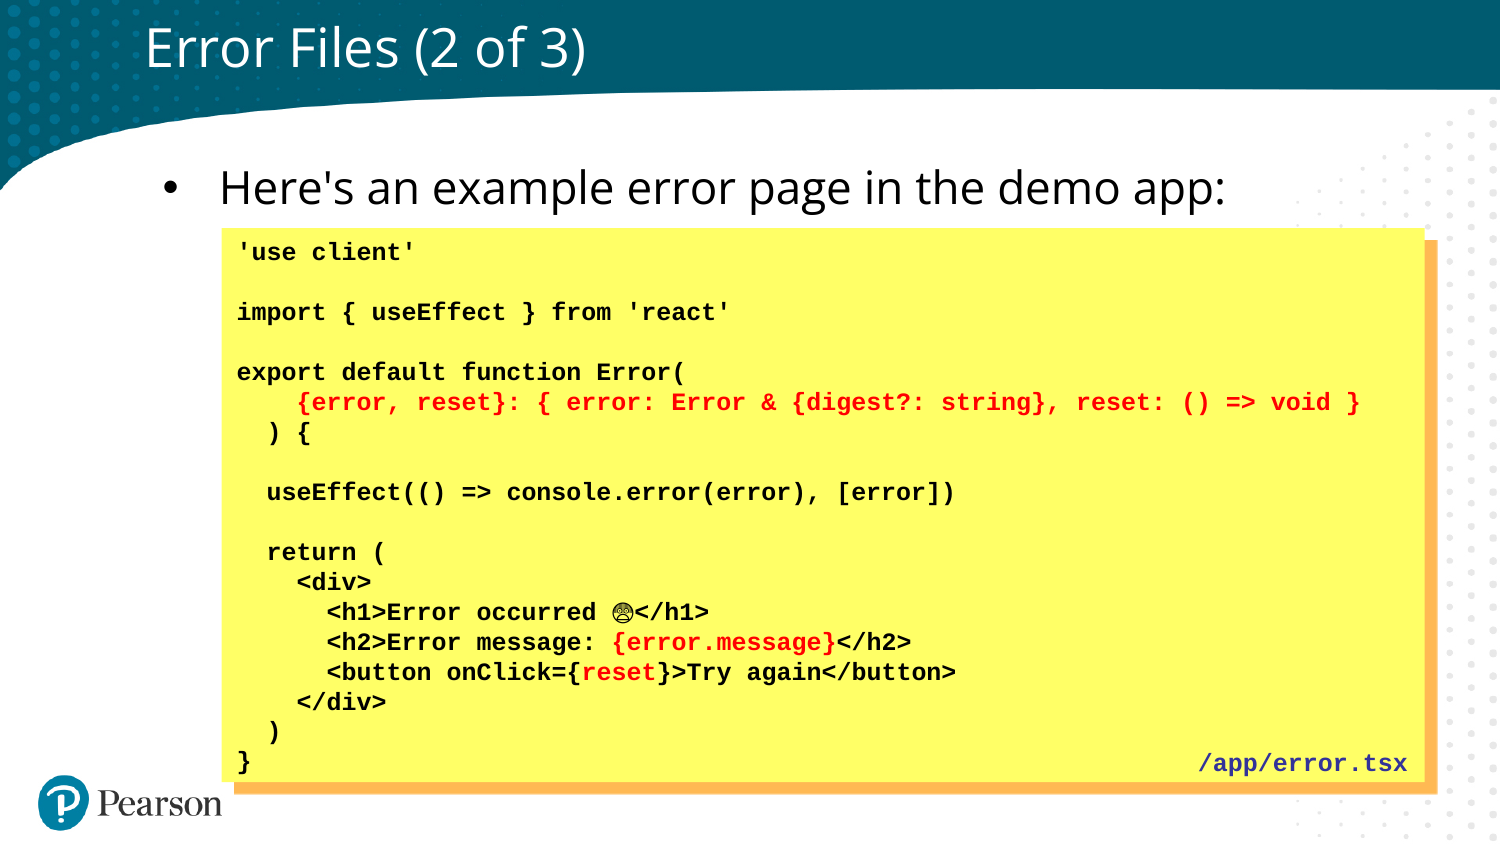

# Error Files (2 of 3)
Here's an example error page in the demo app:
'use client'

import { useEffect } from 'react'

export default function Error(
    {error, reset}: { error: Error & {digest?: string}, reset: () => void }
  ) {

  useEffect(() => console.error(error), [error])

  return (
    <div>
      <h1>Error occurred 😨</h1>
      <h2>Error message: {error.message}</h2>
      <button onClick={reset}>Try again</button>
    </div>
  )
}
/app/error.tsx